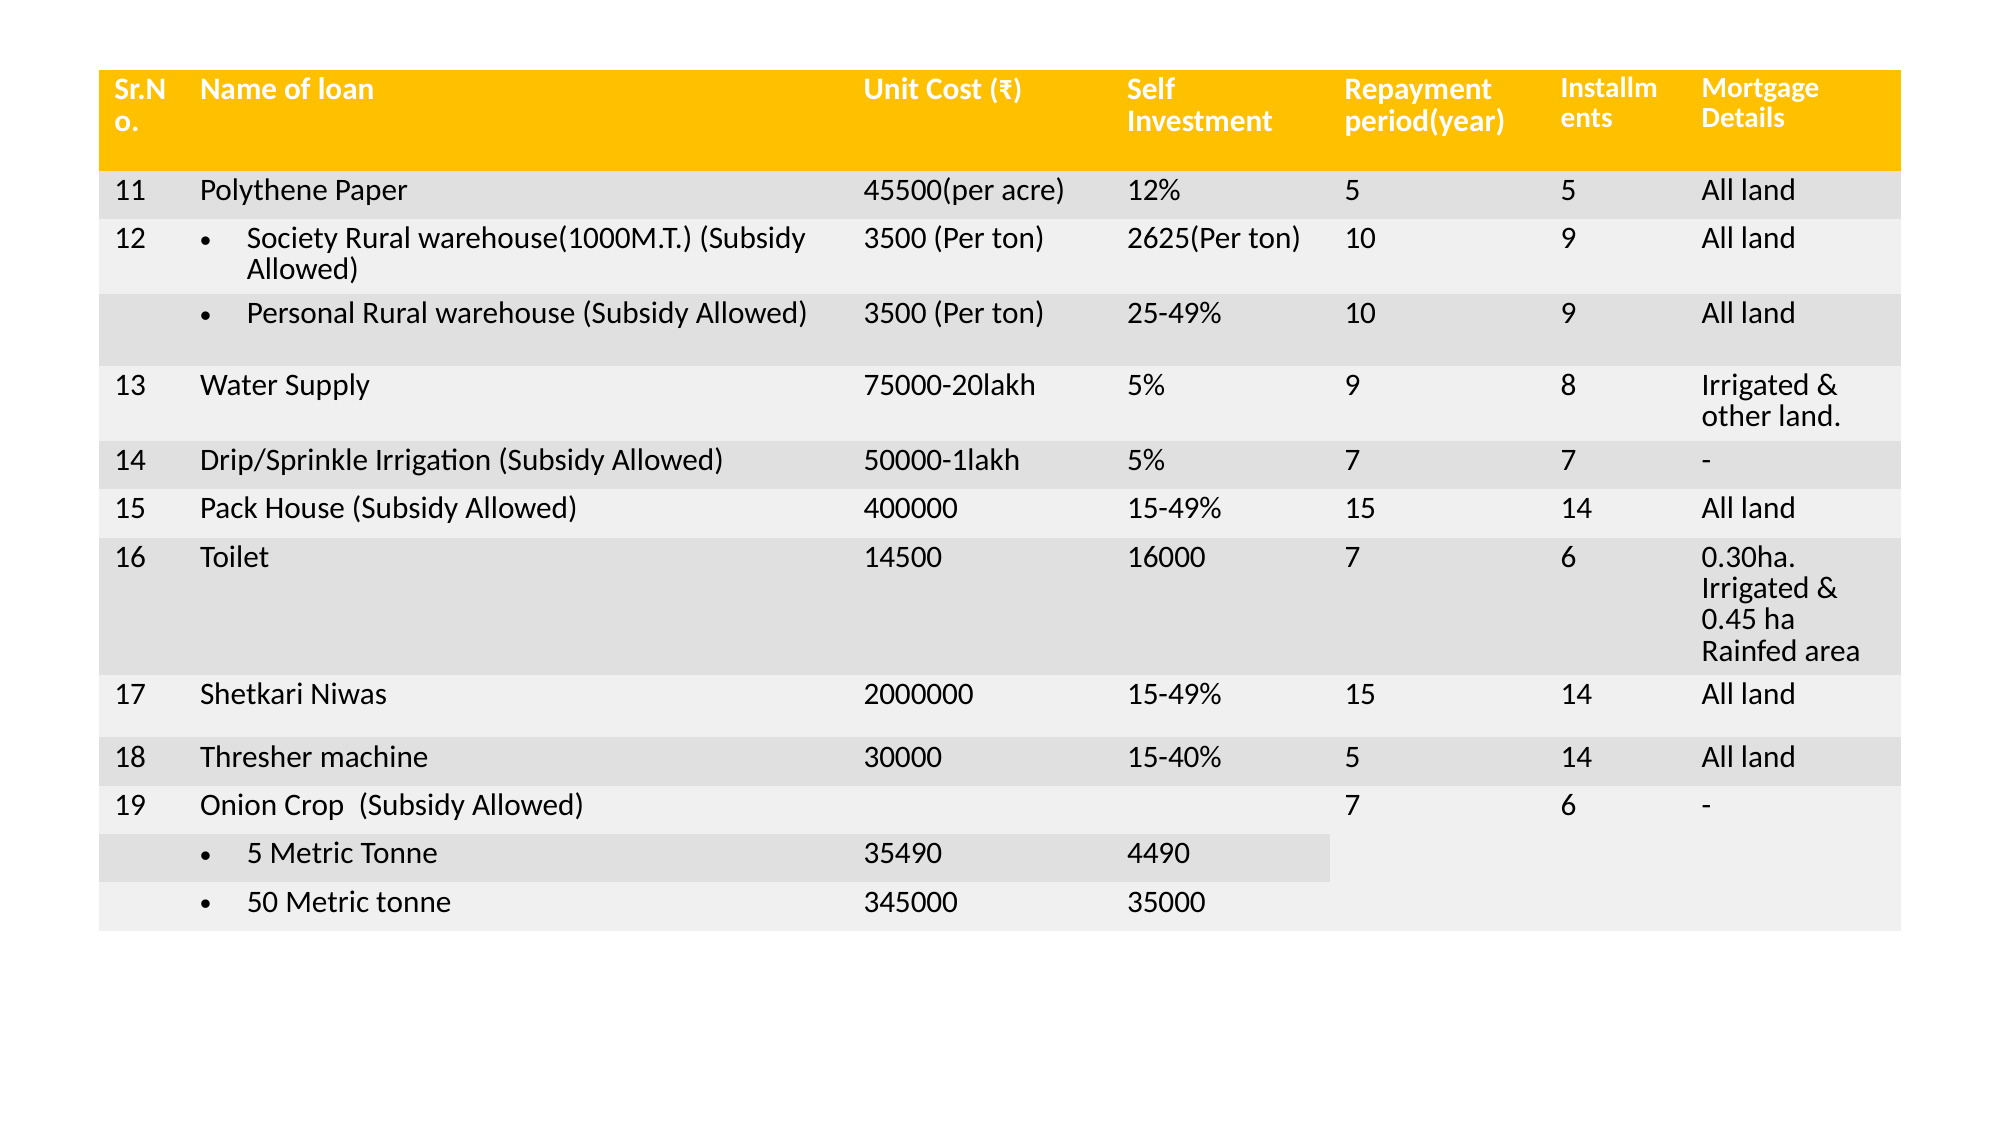

| Sr.No. | Name of loan | Unit Cost (₹) | Self Investment | Repayment period(year) | Installments | Mortgage Details |
| --- | --- | --- | --- | --- | --- | --- |
| 11 | Polythene Paper | 45500(per acre) | 12% | 5 | 5 | All land |
| 12 | Society Rural warehouse(1000M.T.) (Subsidy Allowed) | 3500 (Per ton) | 2625(Per ton) | 10 | 9 | All land |
|  | Personal Rural warehouse (Subsidy Allowed) | 3500 (Per ton) | 25-49% | 10 | 9 | All land |
| 13 | Water Supply | 75000-20lakh | 5% | 9 | 8 | Irrigated & other land. |
| 14 | Drip/Sprinkle Irrigation (Subsidy Allowed) | 50000-1lakh | 5% | 7 | 7 | - |
| 15 | Pack House (Subsidy Allowed) | 400000 | 15-49% | 15 | 14 | All land |
| 16 | Toilet | 14500 | 16000 | 7 | 6 | 0.30ha. Irrigated & 0.45 ha Rainfed area |
| 17 | Shetkari Niwas | 2000000 | 15-49% | 15 | 14 | All land |
| 18 | Thresher machine | 30000 | 15-40% | 5 | 14 | All land |
| 19 | Onion Crop (Subsidy Allowed) |  |  | 7 | 6 | - |
|  | 5 Metric Tonne | 35490 | 4490 |  | 6 | - |
|  | 50 Metric tonne | 345000 | 35000 |  |  | - |